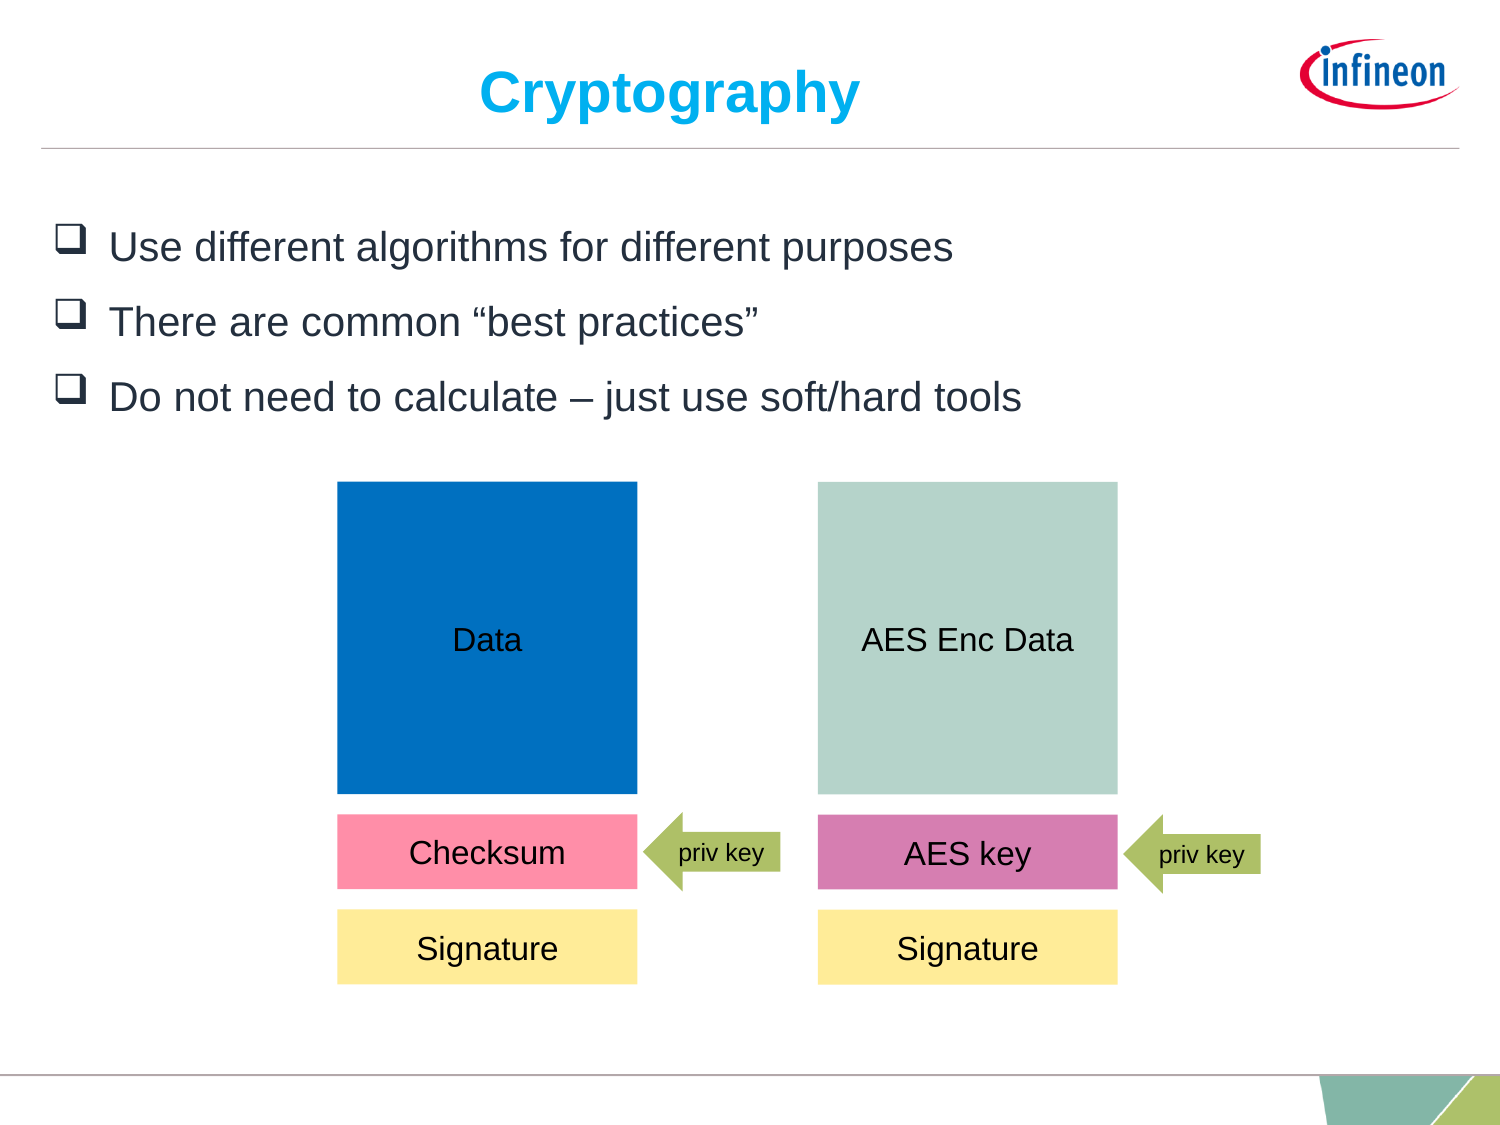

# Cryptography
Use different algorithms for different purposes
There are common “best practices”
Do not need to calculate – just use soft/hard tools
Data
AES Enc Data
priv key
Checksum
priv key
AES key
Signature
Signature